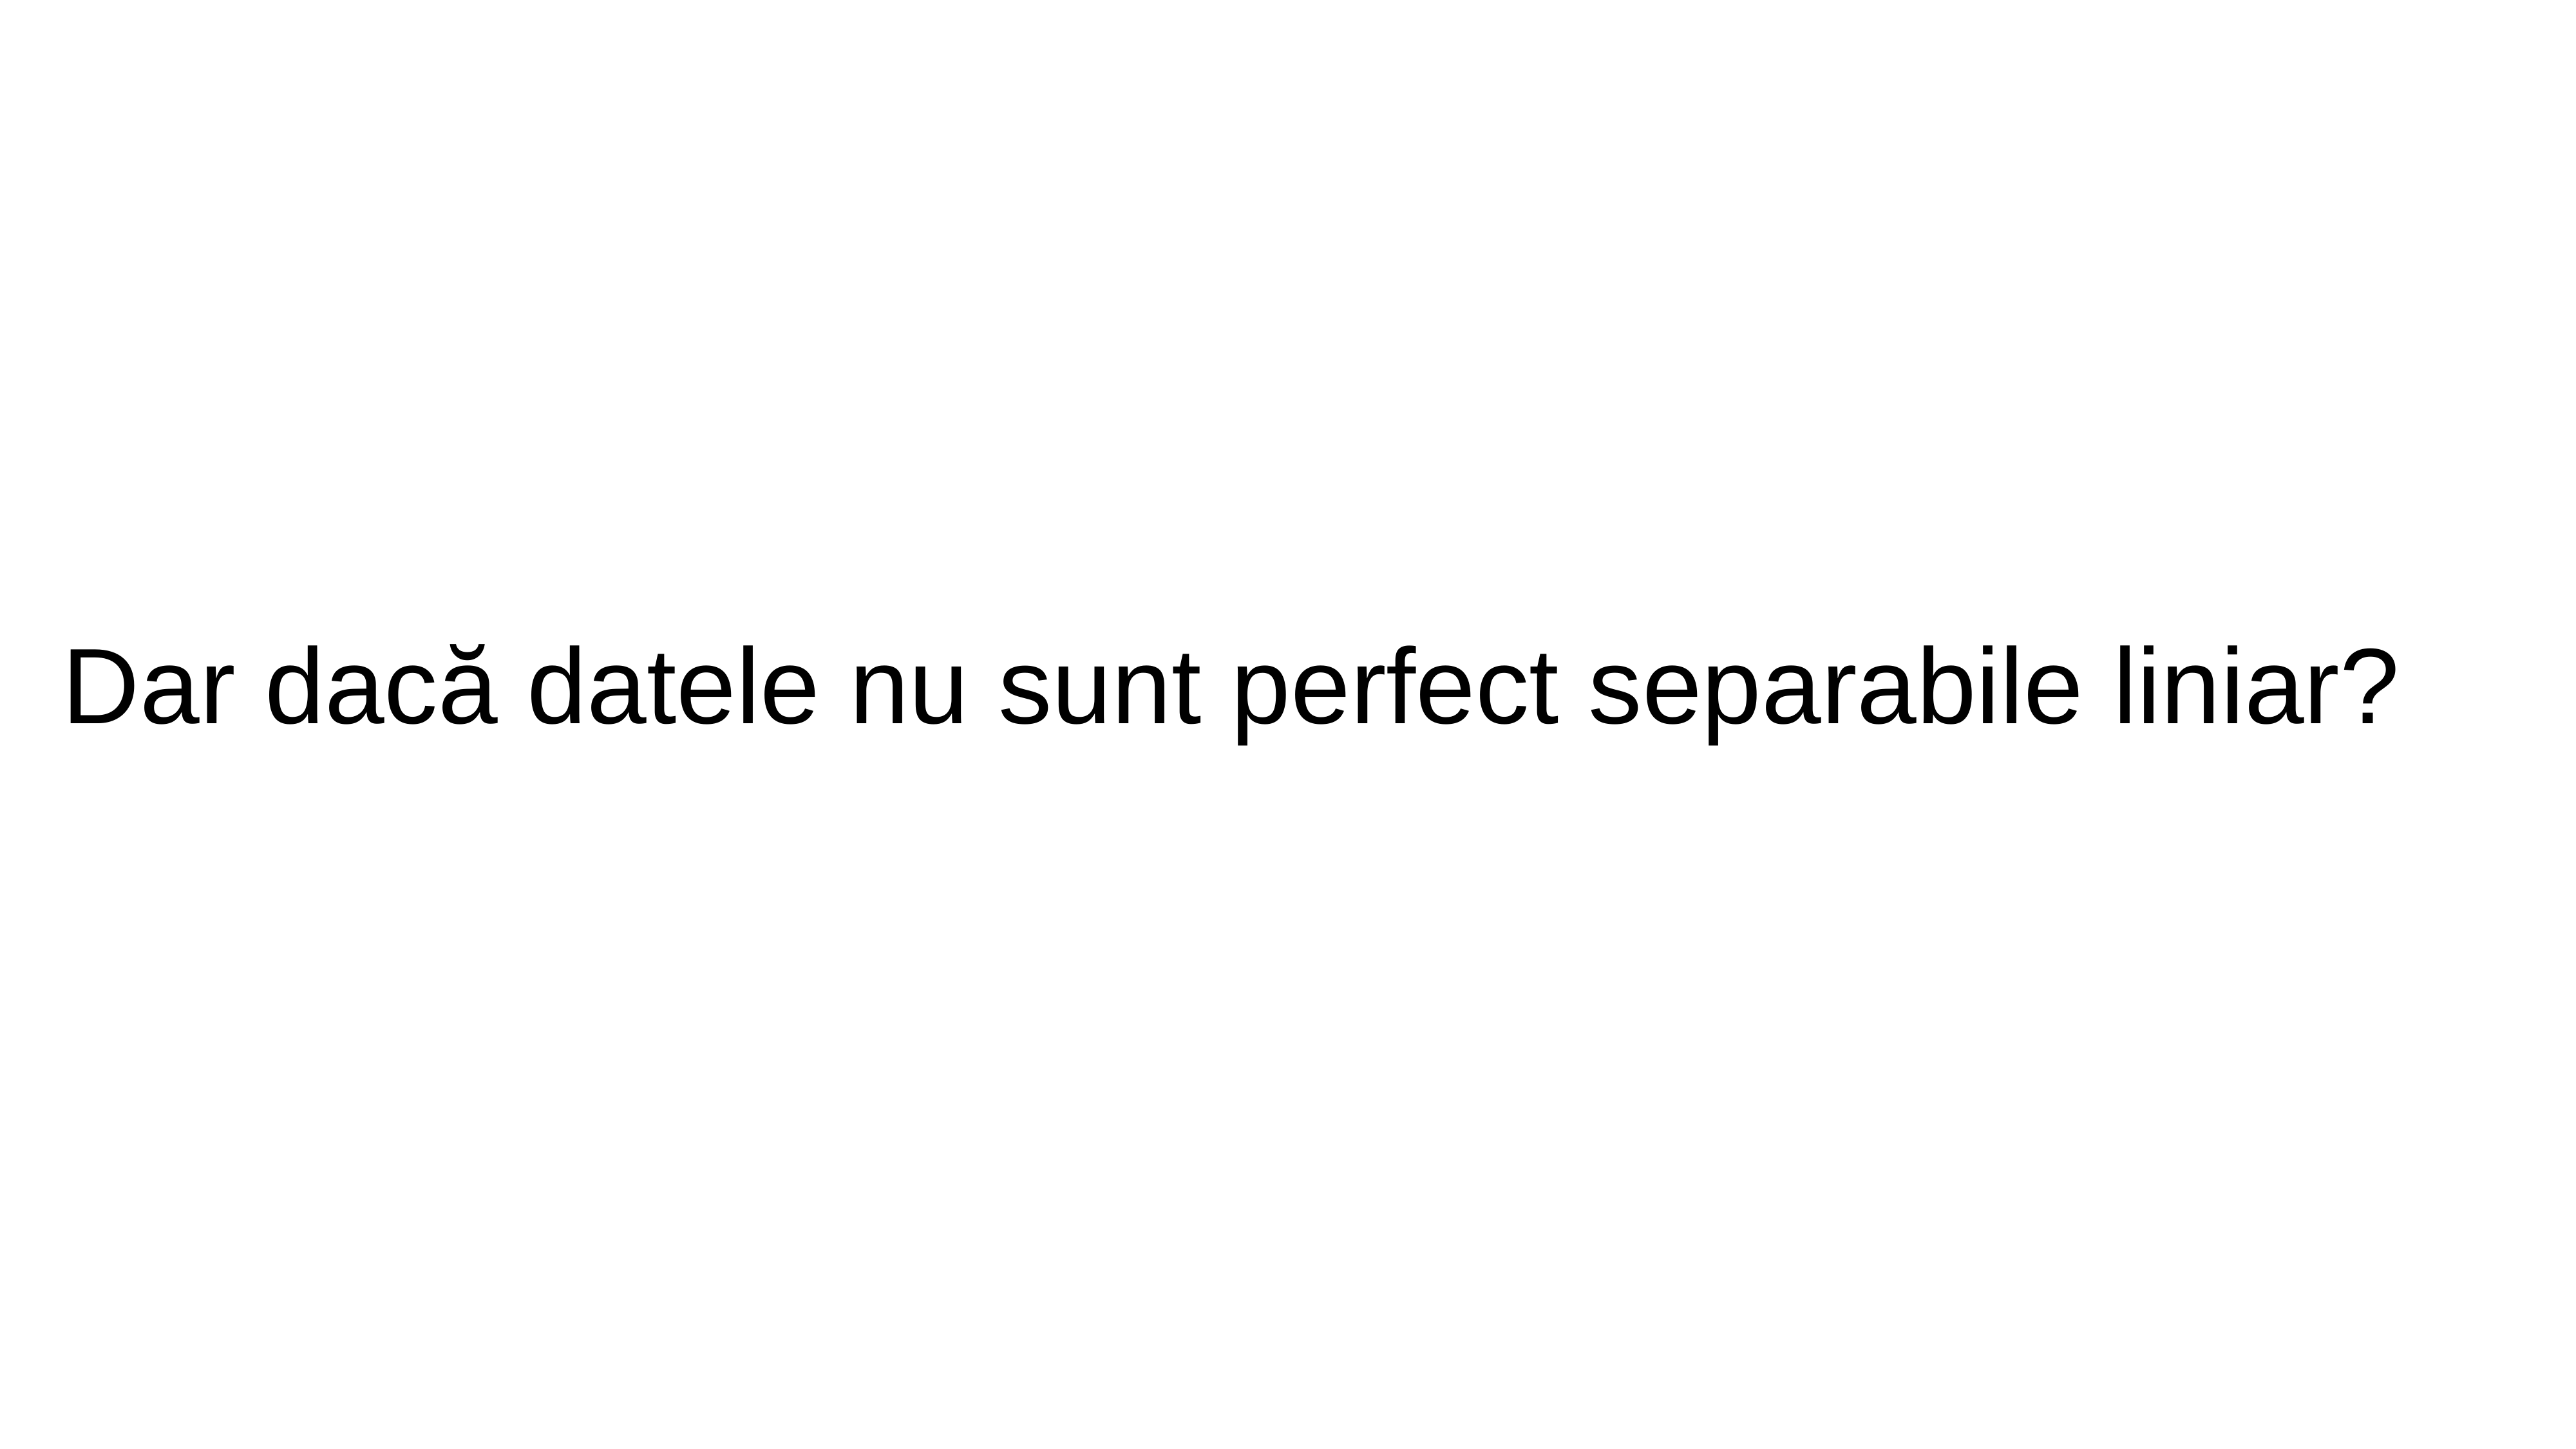

Dar dacă datele nu sunt perfect separabile liniar?
Supervizate
Nesupervizate